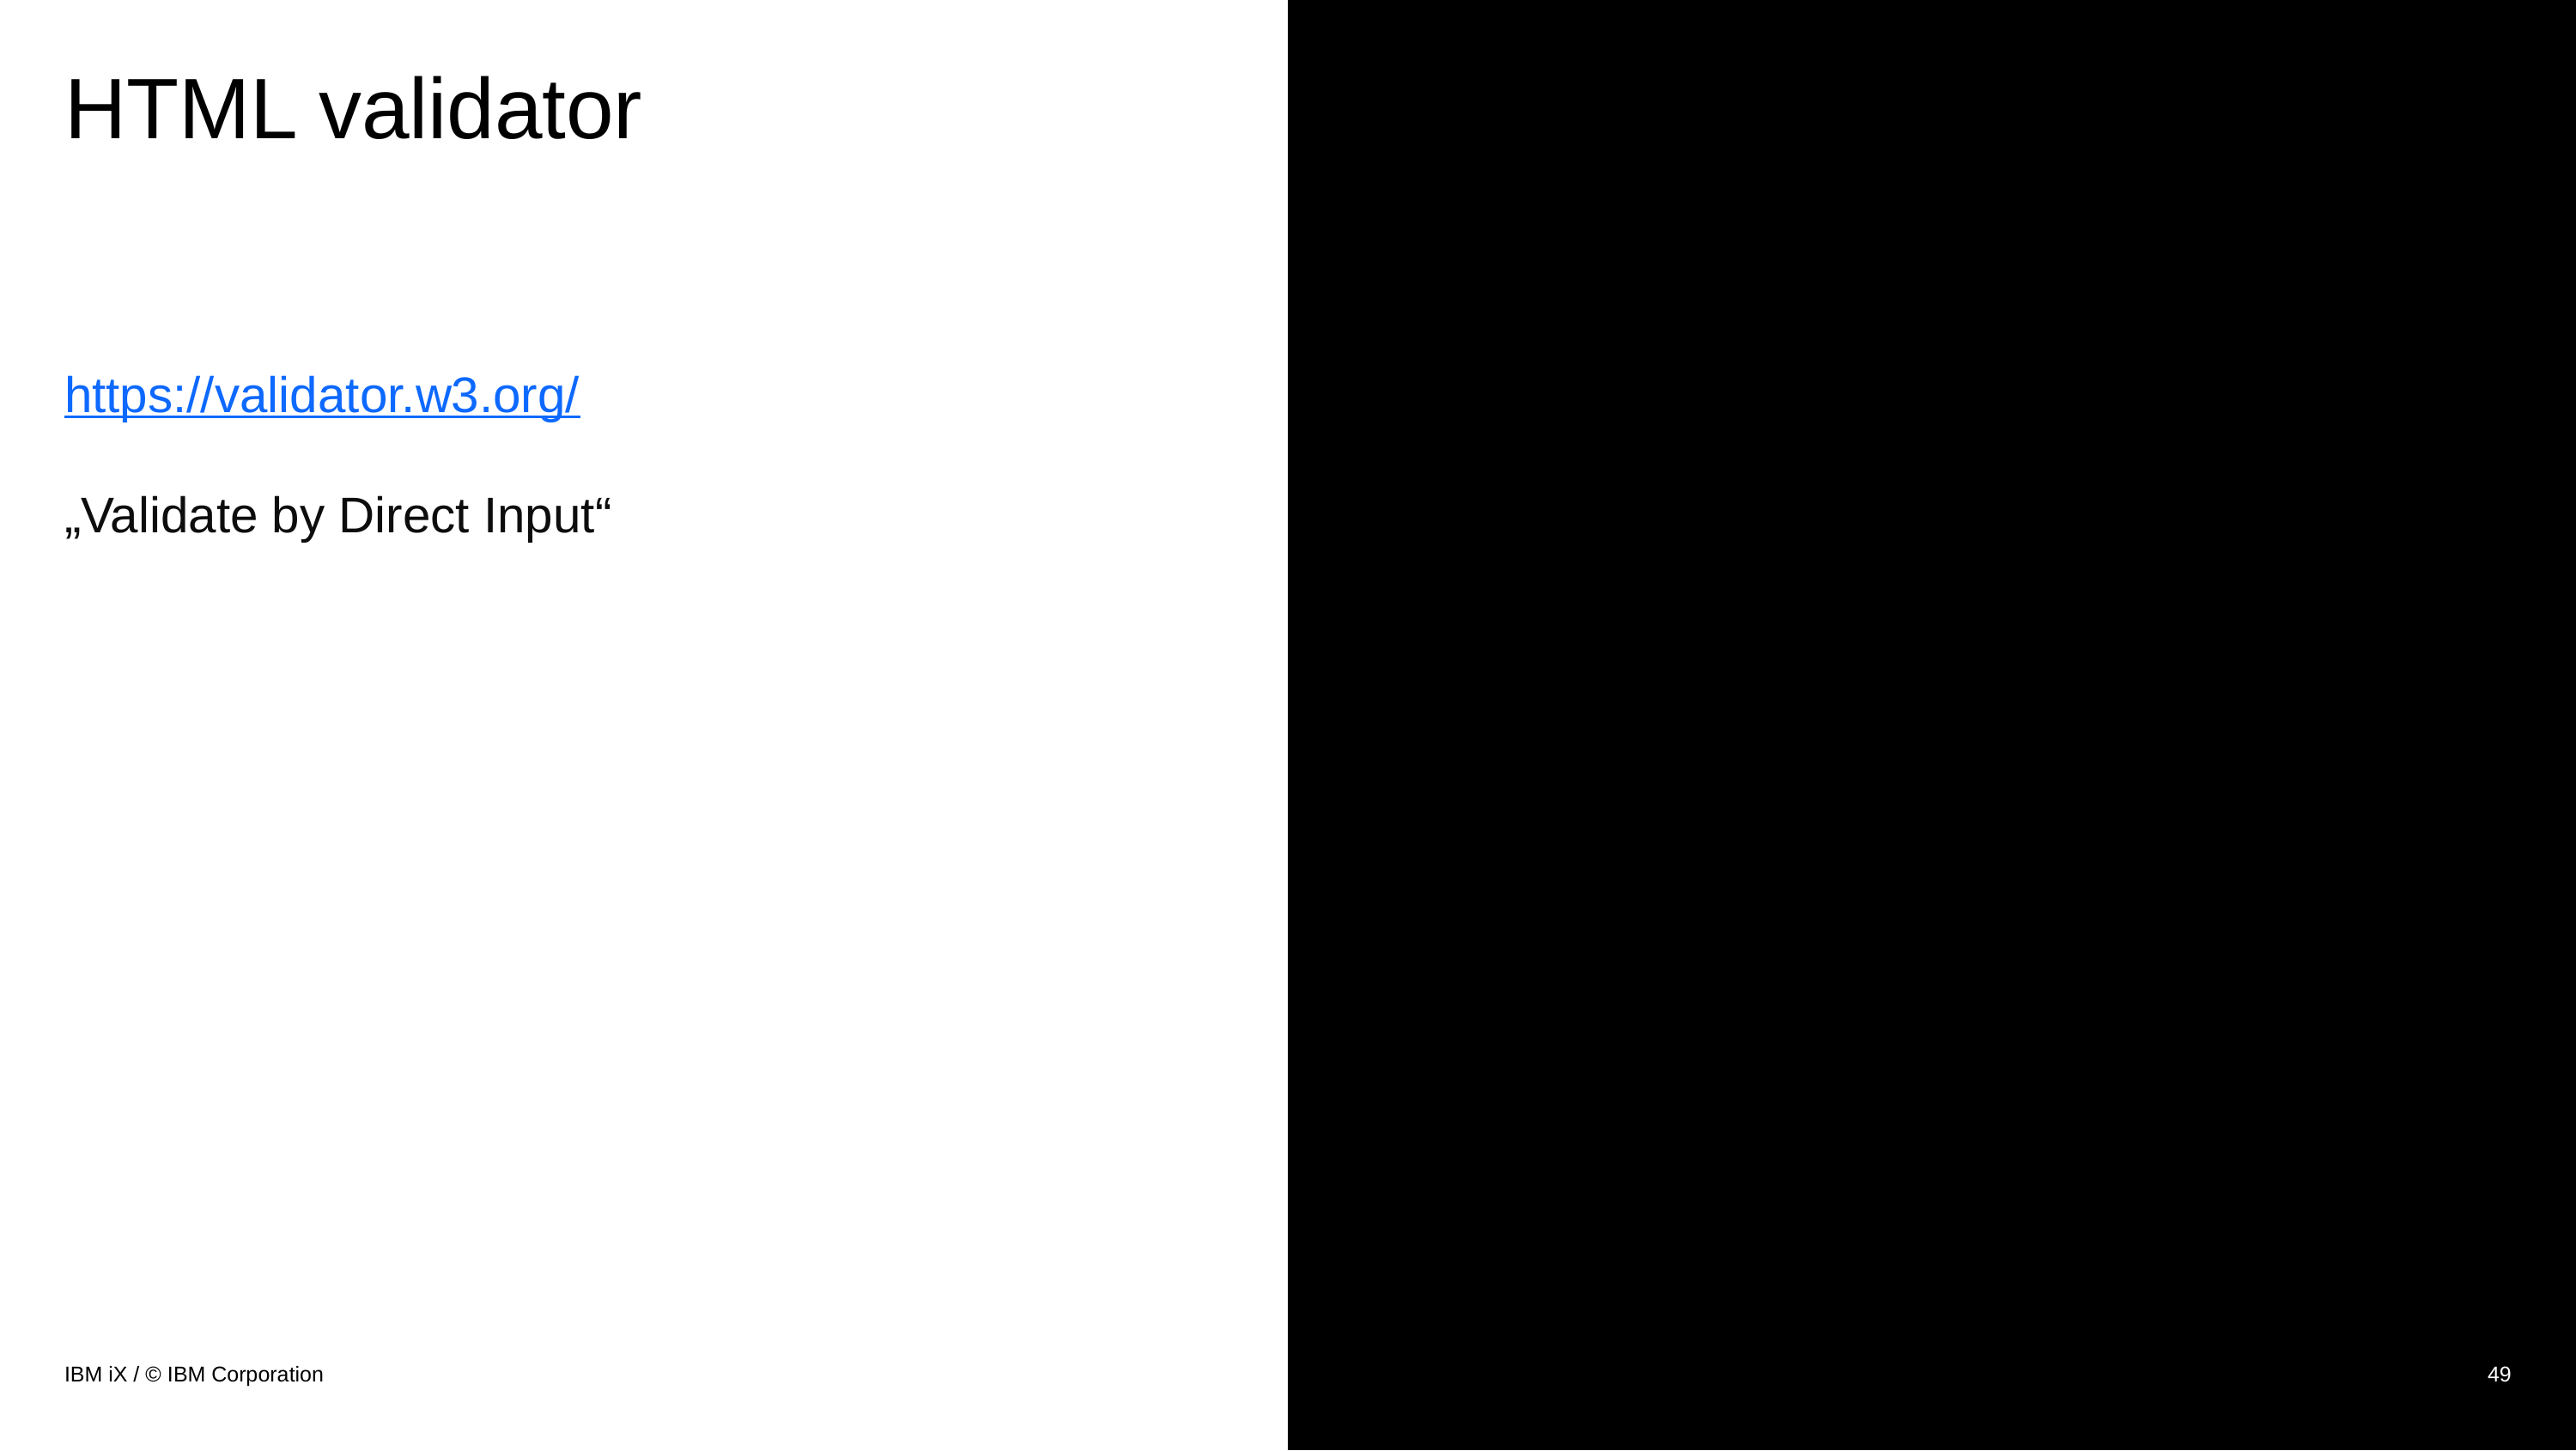

# HTML validator

https://validator.w3.org/

„Validate by Direct Input“
IBM iX / © IBM Corporation
49